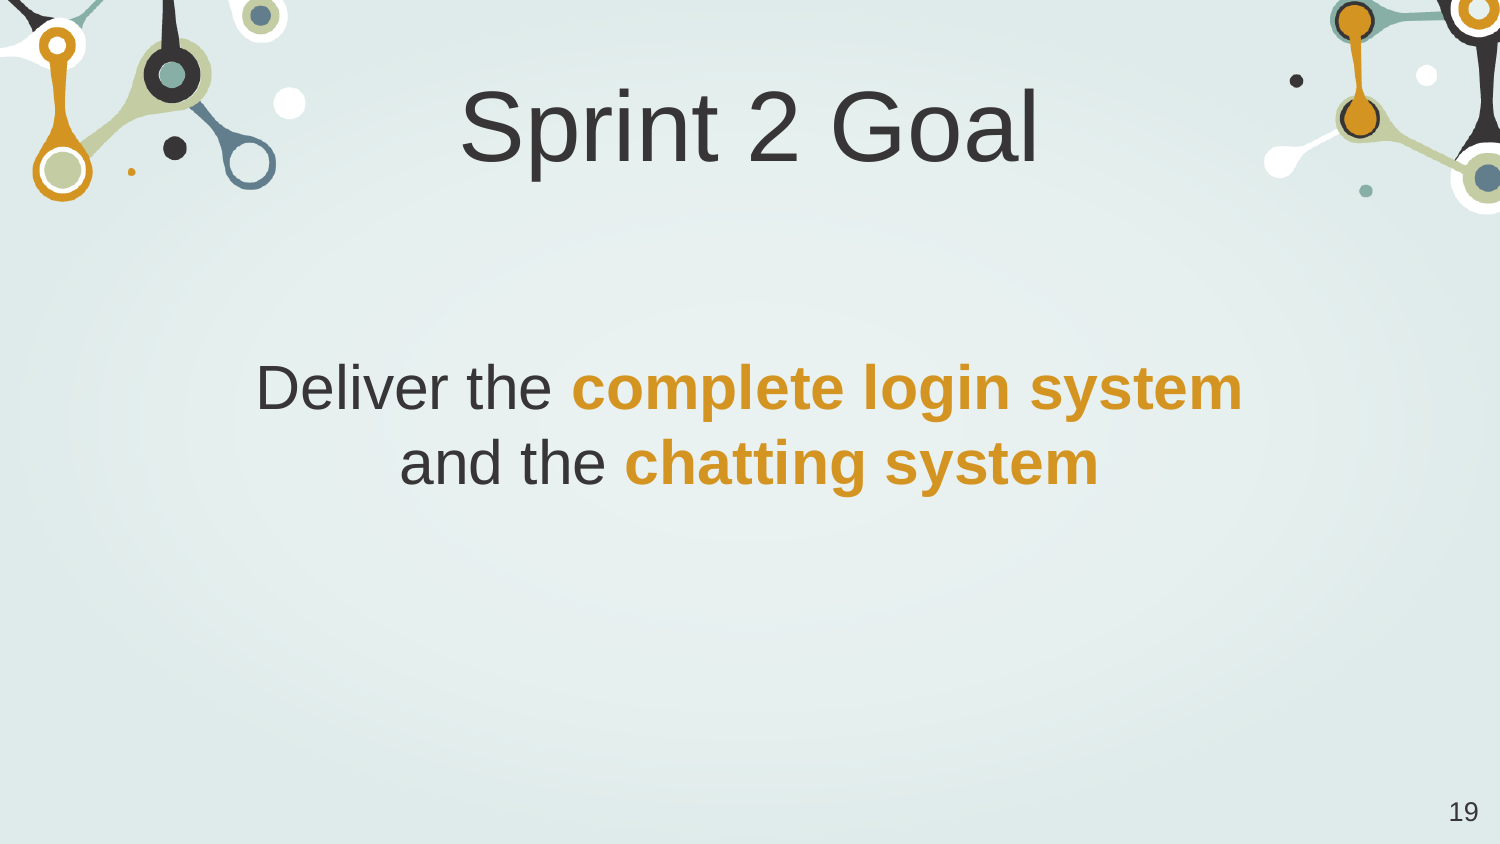

# Sprint 2 Goal
Deliver the complete login system
and the chatting system
19